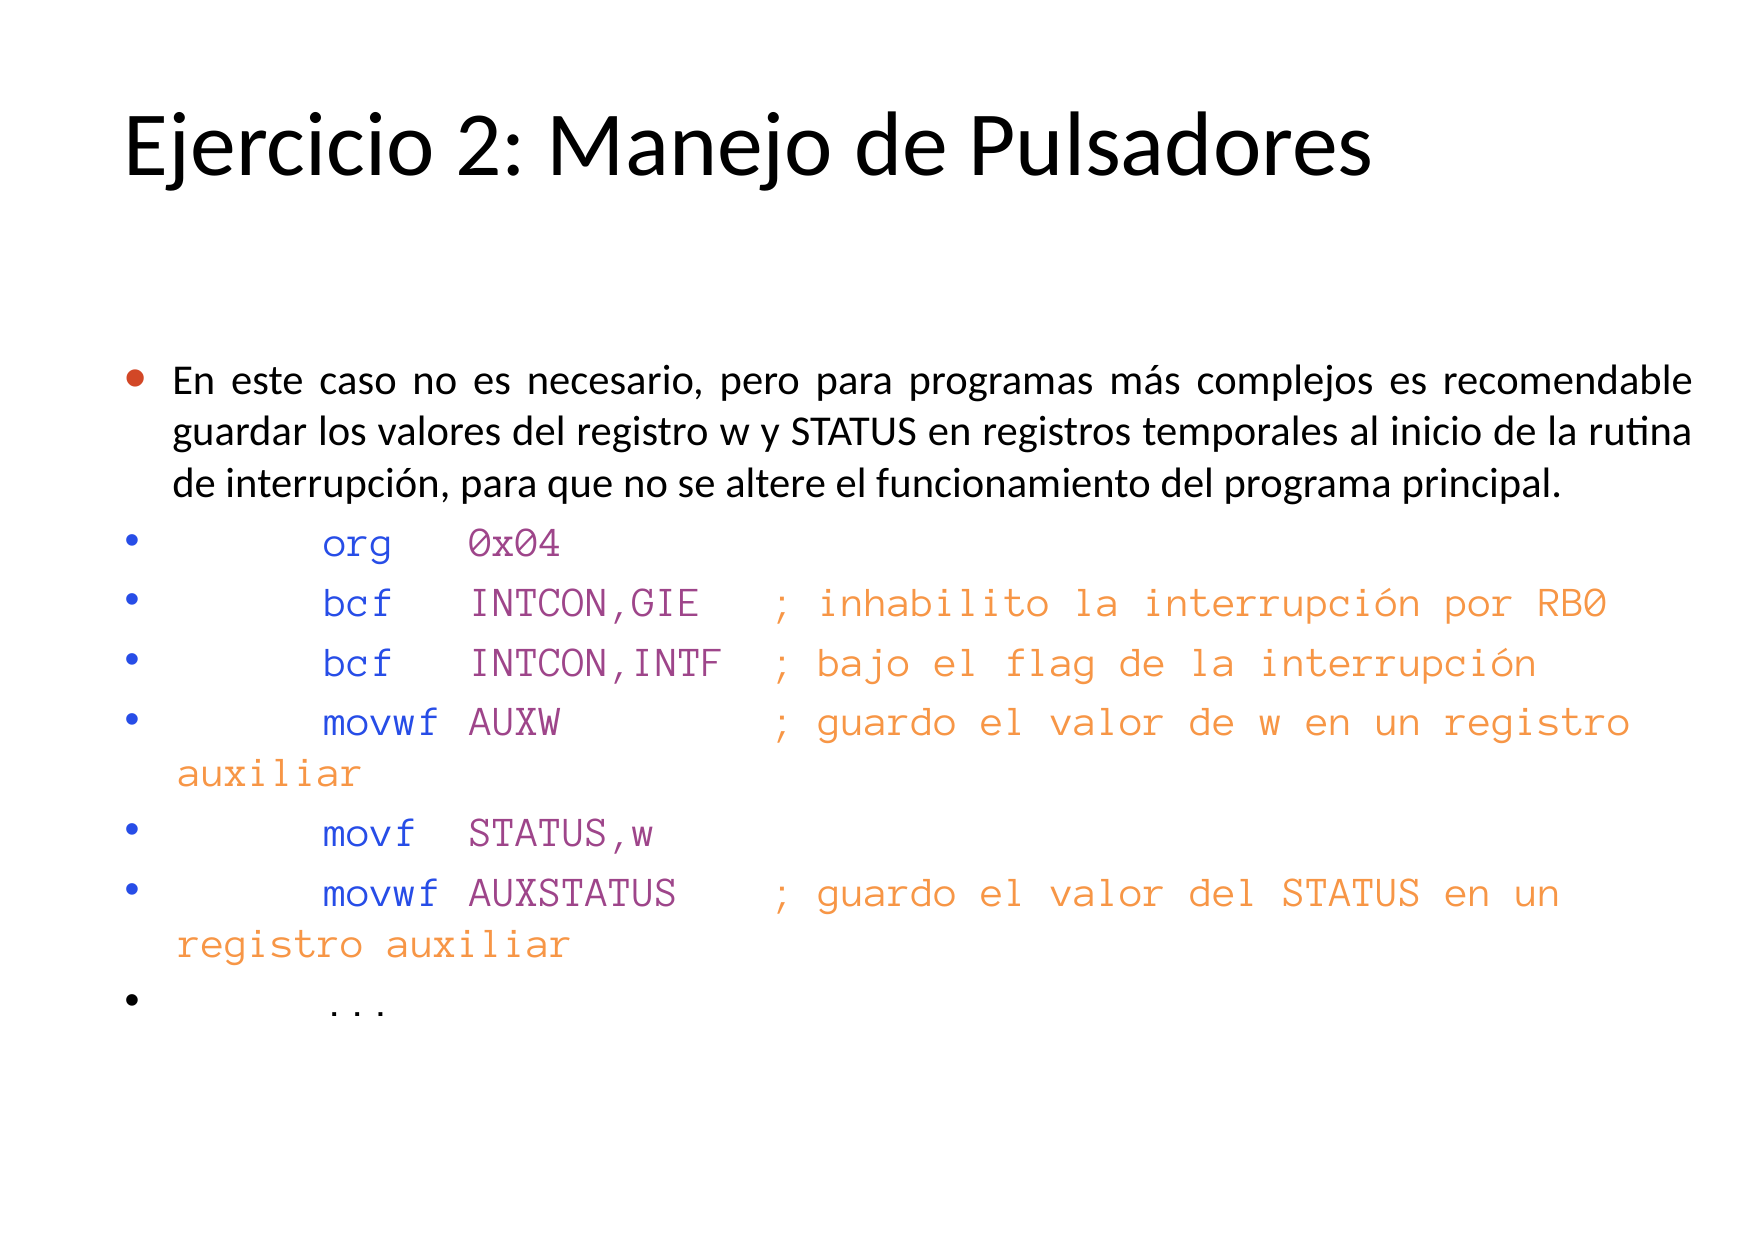

# Ejercicio 2: Manejo de Pulsadores
En este caso no es necesario, pero para programas más complejos es recomendable guardar los valores del registro w y STATUS en registros temporales al inicio de la rutina de interrupción, para que no se altere el funcionamiento del programa principal.
	org 	0x04
	bcf 	INTCON,GIE   ; inhabilito la interrupción por RB0
	bcf 	INTCON,INTF  ; bajo el flag de la interrupción
	movwf 	AUXW         ; guardo el valor de w en un registro auxiliar
	movf 	STATUS,w
	movwf	AUXSTATUS    ; guardo el valor del STATUS en un registro auxiliar
	...